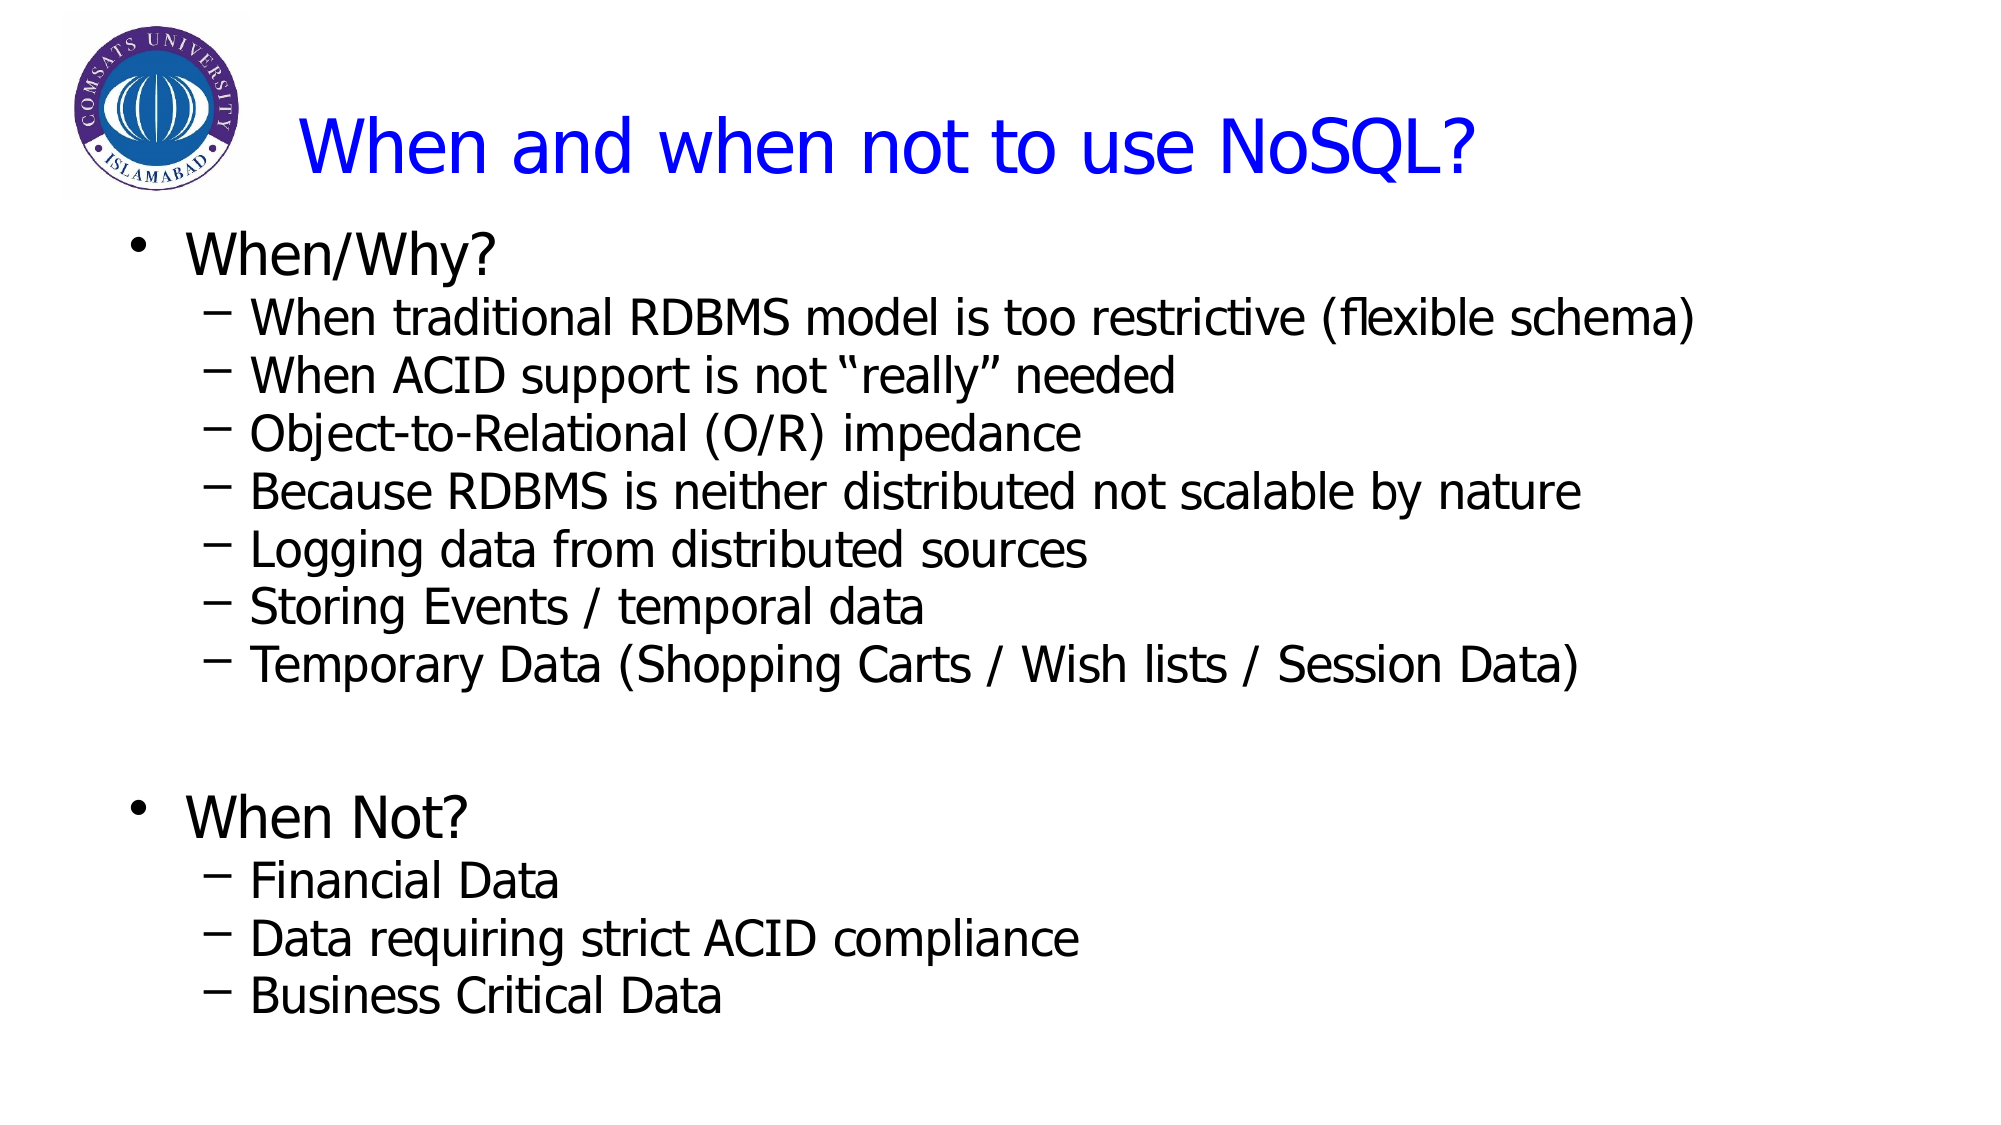

# When and when not to use NoSQL?
When/Why?
When traditional RDBMS model is too restrictive (flexible schema)
When ACID support is not “really” needed
Object-to-Relational (O/R) impedance
Because RDBMS is neither distributed not scalable by nature
Logging data from distributed sources
Storing Events / temporal data
Temporary Data (Shopping Carts / Wish lists / Session Data)

When Not?
Financial Data
Data requiring strict ACID compliance
Business Critical Data